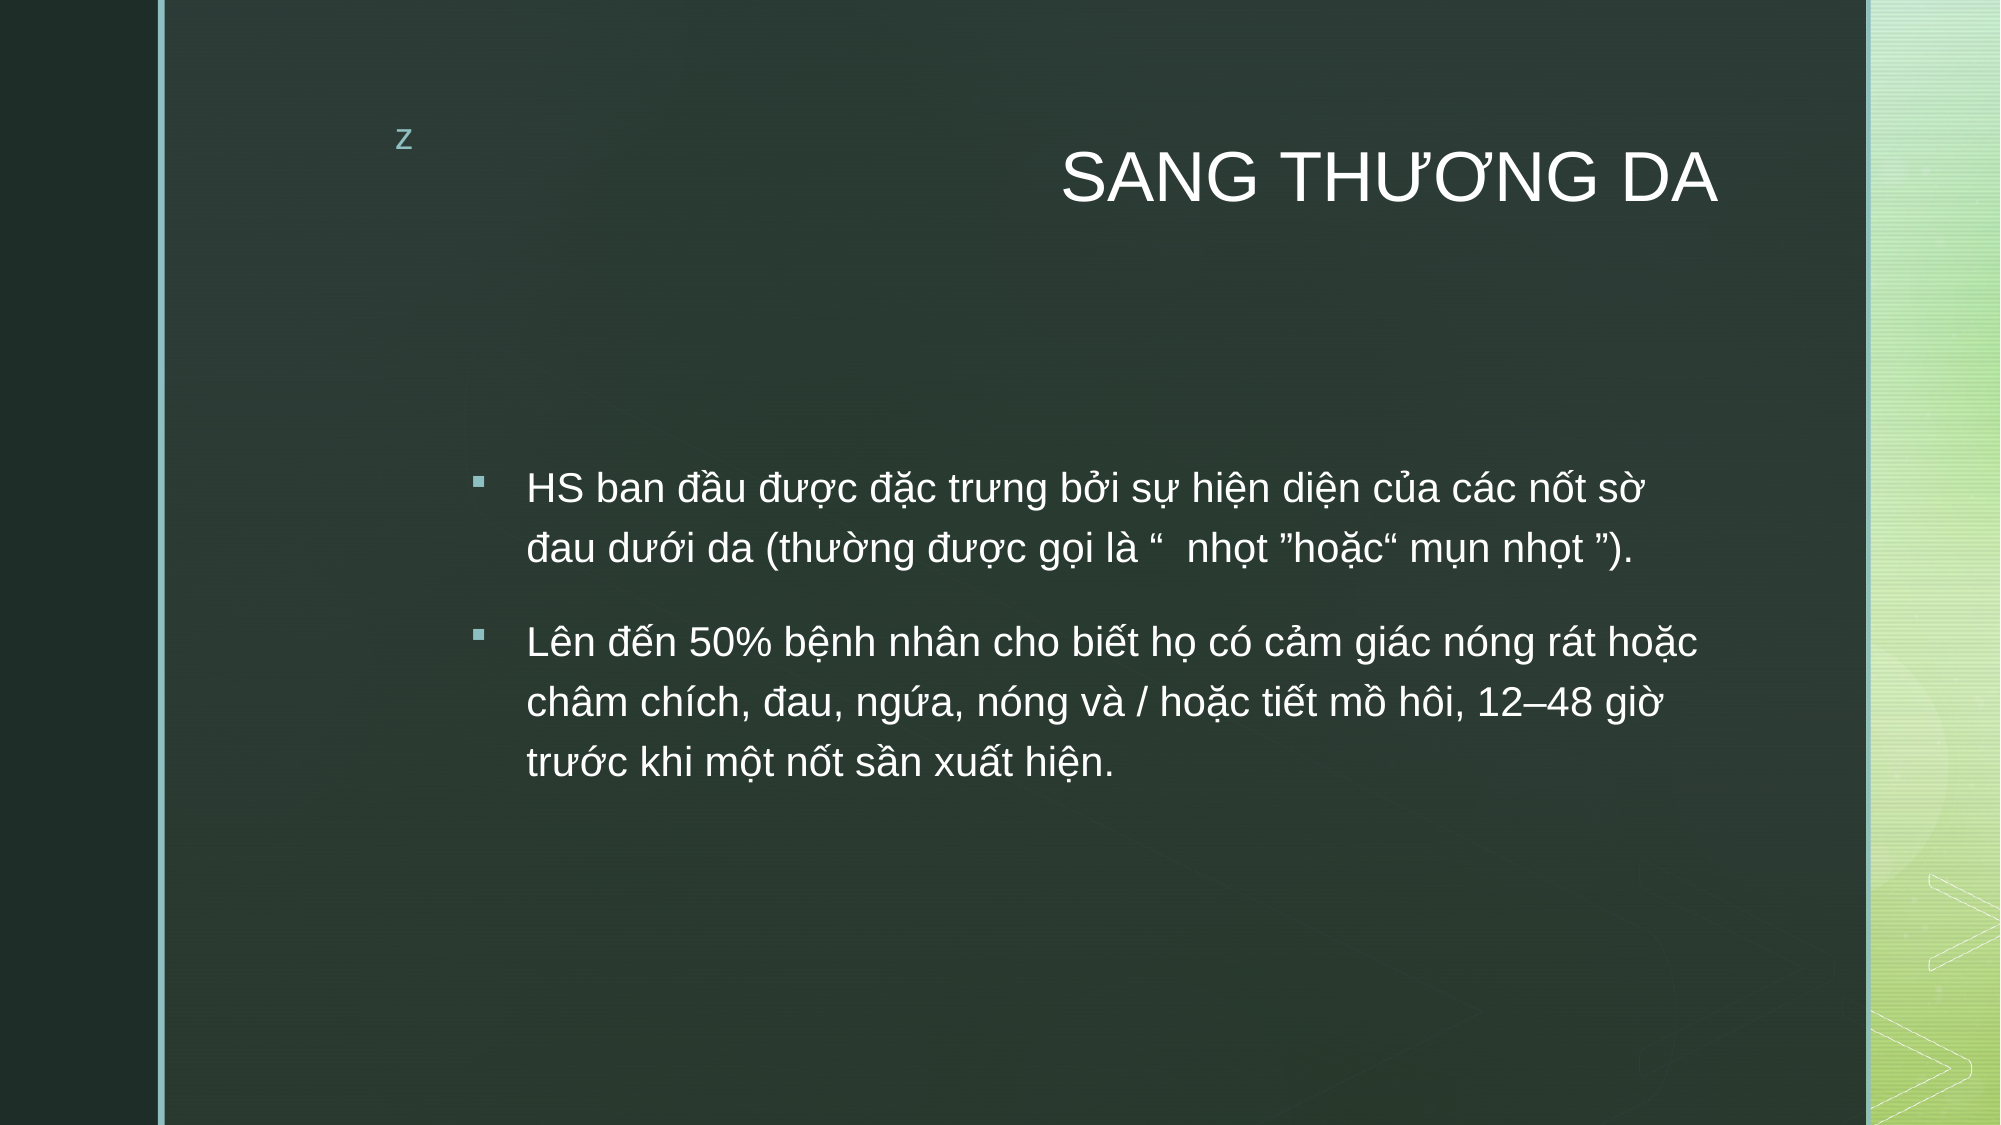

# SANG THƯƠNG DA
HS ban đầu được đặc trưng bởi sự hiện diện của các nốt sờ đau dưới da (thường được gọi là “  nhọt ”hoặc“ mụn nhọt ”).
Lên đến 50% bệnh nhân cho biết họ có cảm giác nóng rát hoặc châm chích, đau, ngứa, nóng và / hoặc tiết mồ hôi, 12–48 giờ trước khi một nốt sần xuất hiện.